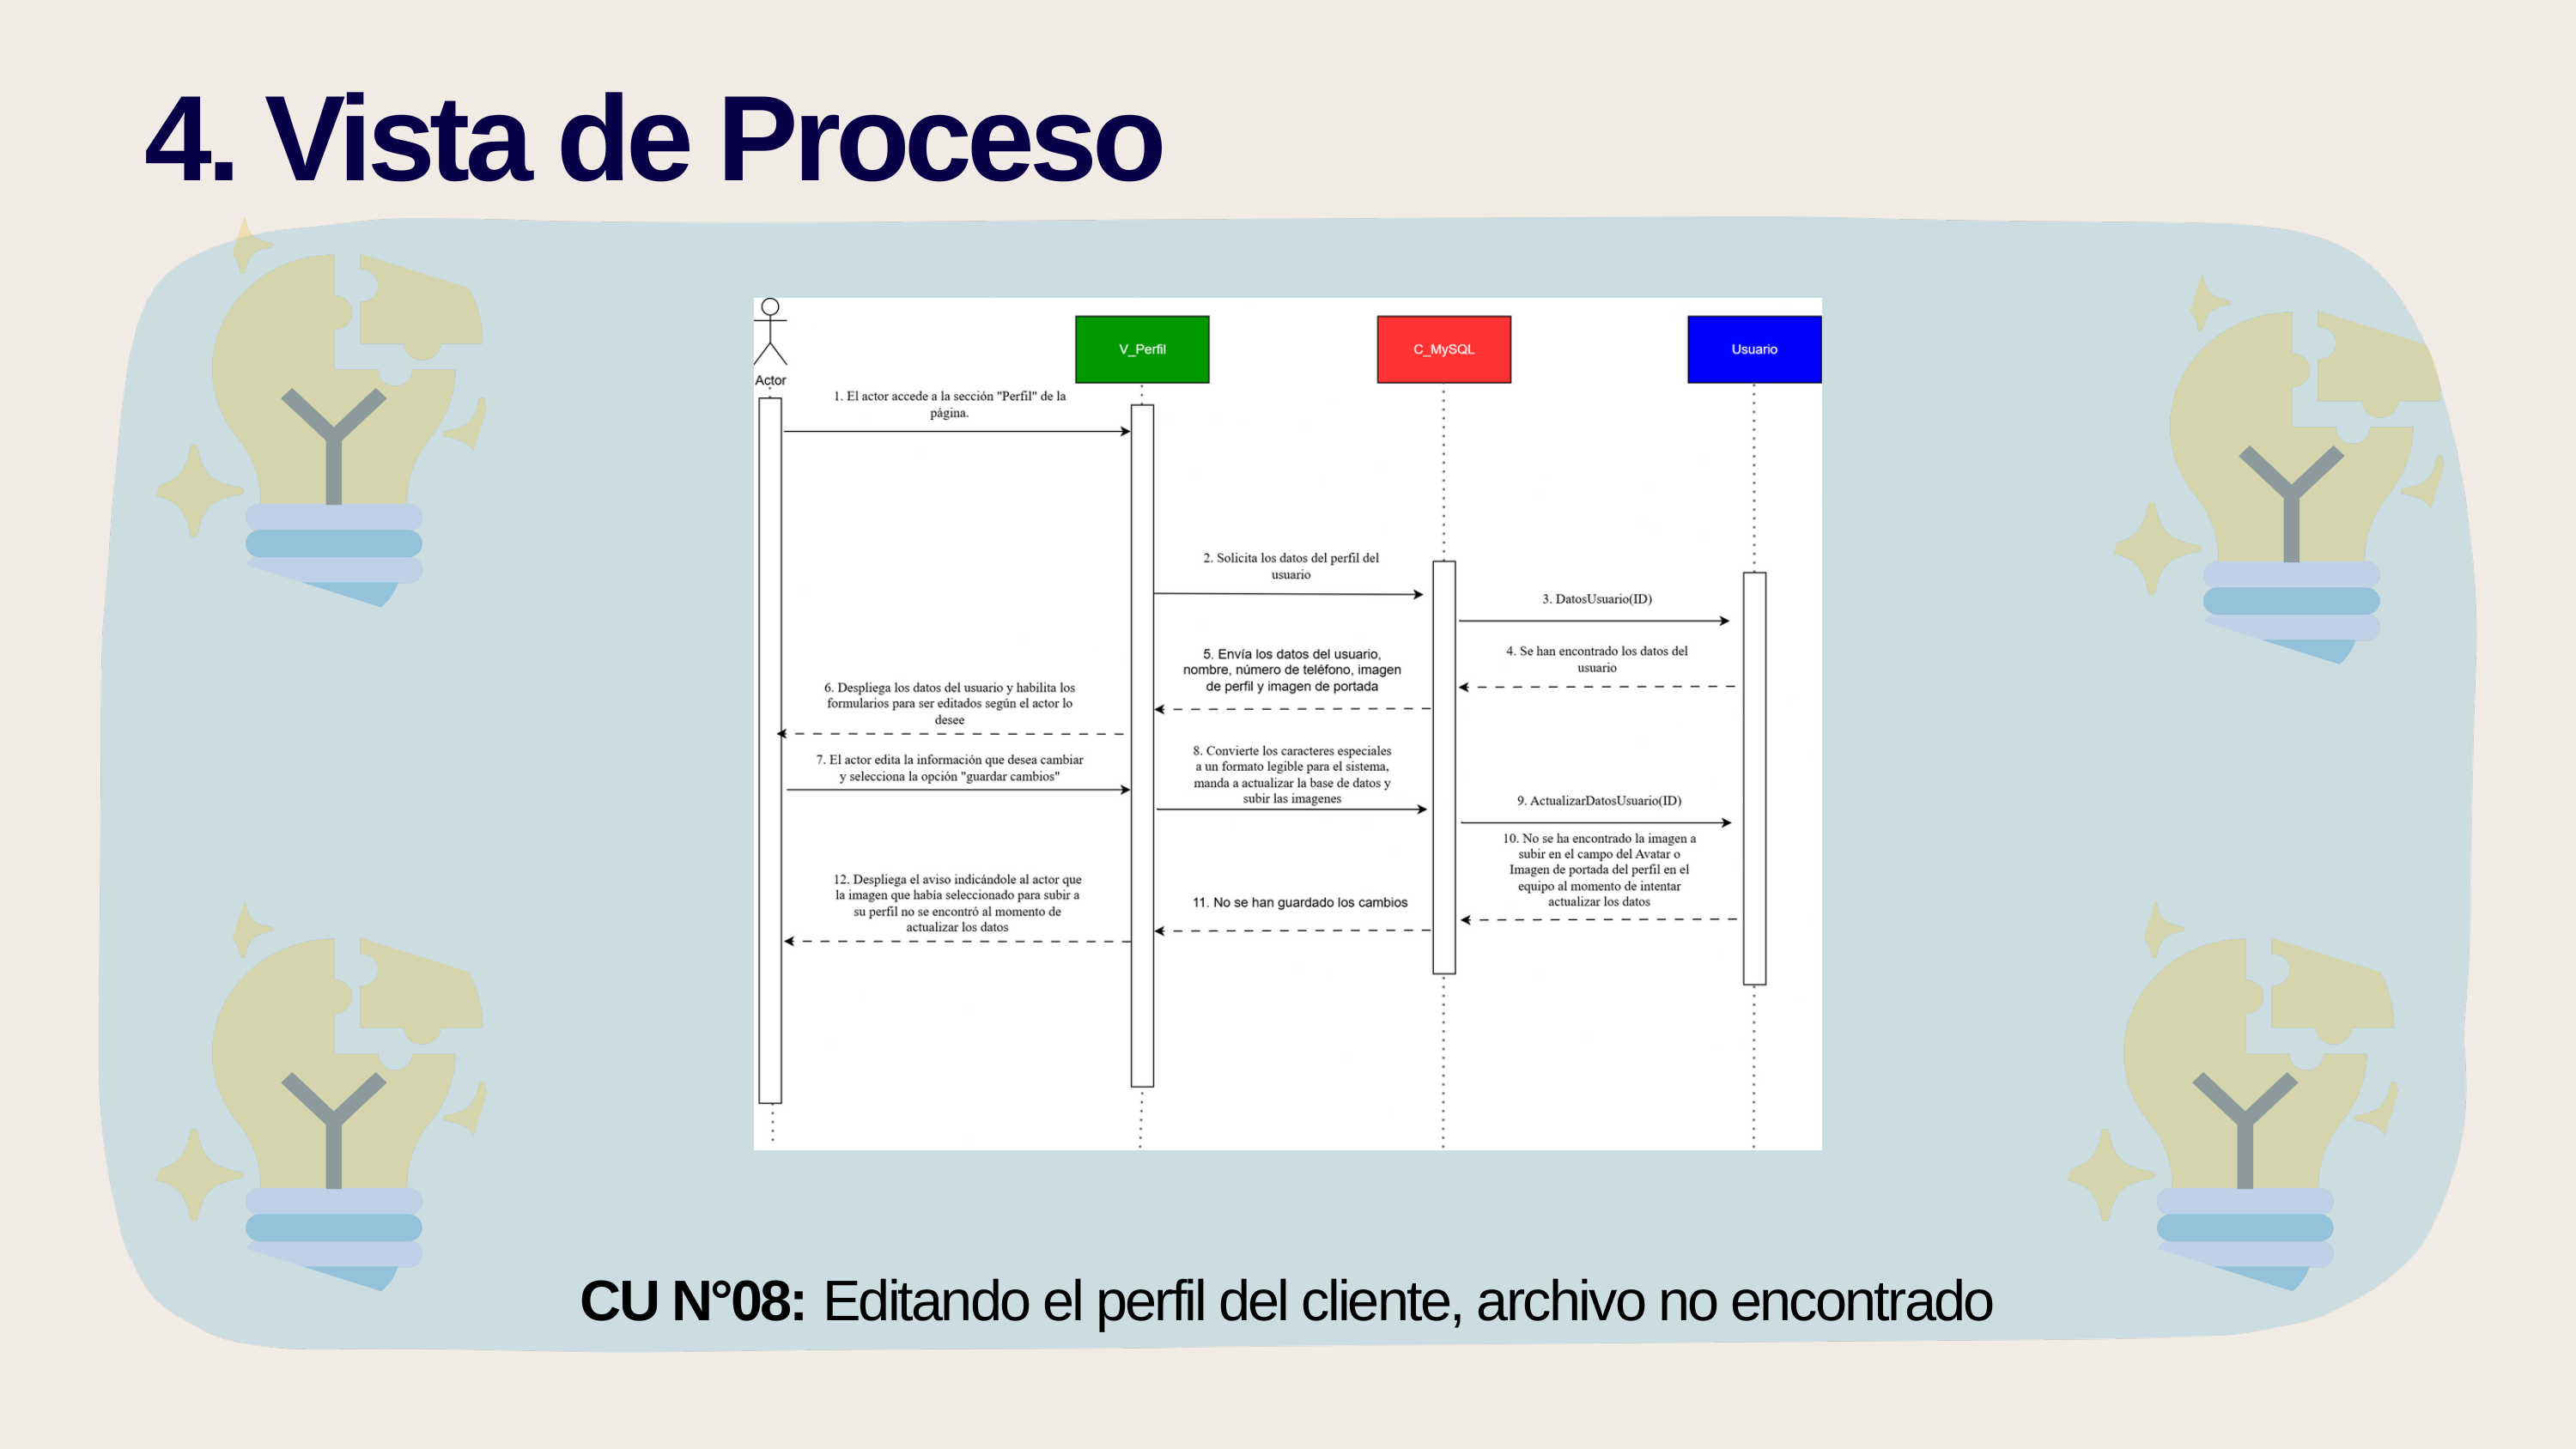

4. Vista de Proceso

CU N°08: Editando el perfil del cliente, archivo no encontrado